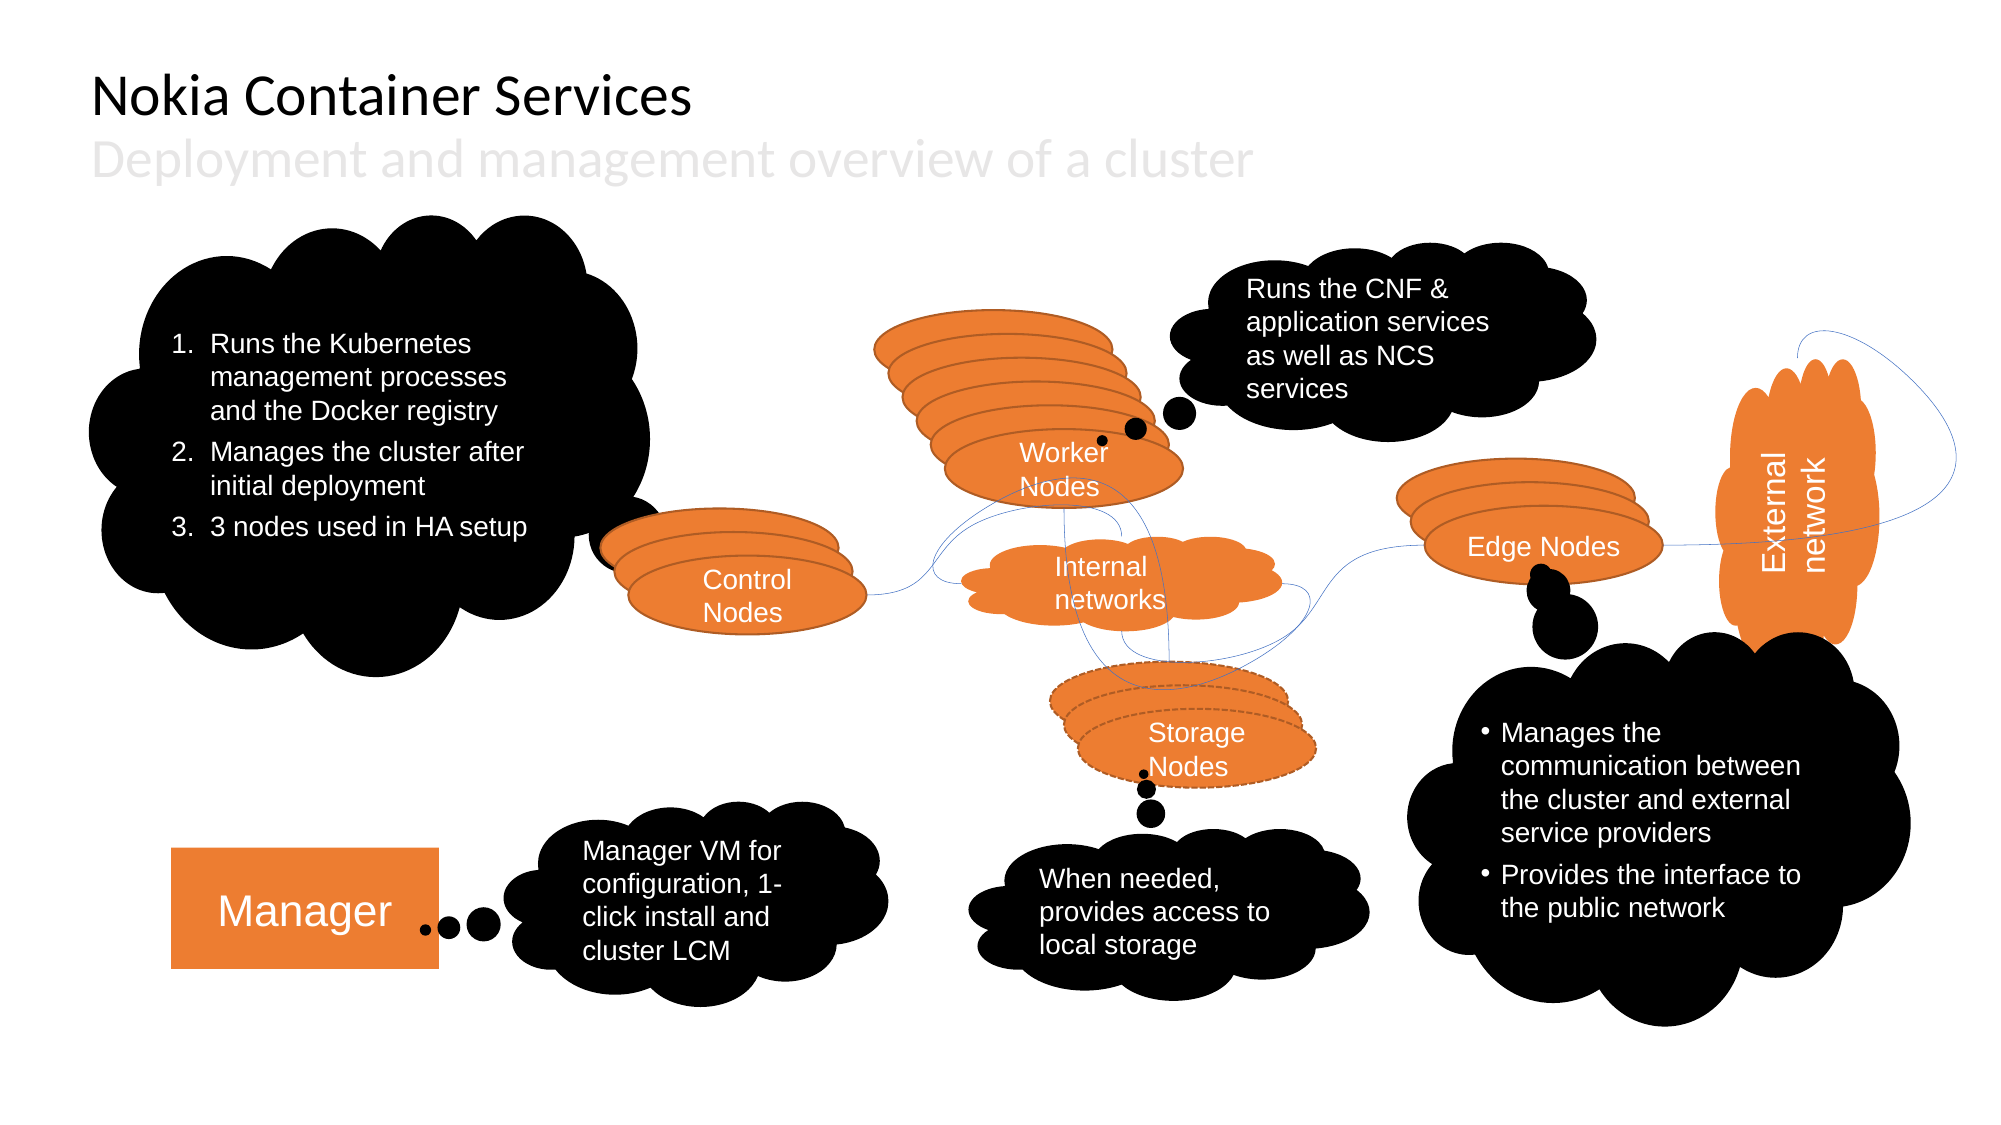

# Nokia Container Services
Deployment and management overview of a cluster
Runs the Kubernetes management processes and the Docker registry
Manages the cluster after initial deployment
3 nodes used in HA setup
Runs the CNF & application services as well as NCS services

External network

Worker Nodes

Edge Nodes

Internal networks
Control Nodes
Manages the communication between the cluster and external service providers
Provides the interface to the public network

Storage Nodes
Manager VM for configuration, 1-click install and cluster LCM
When needed, provides access to local storage
Manager